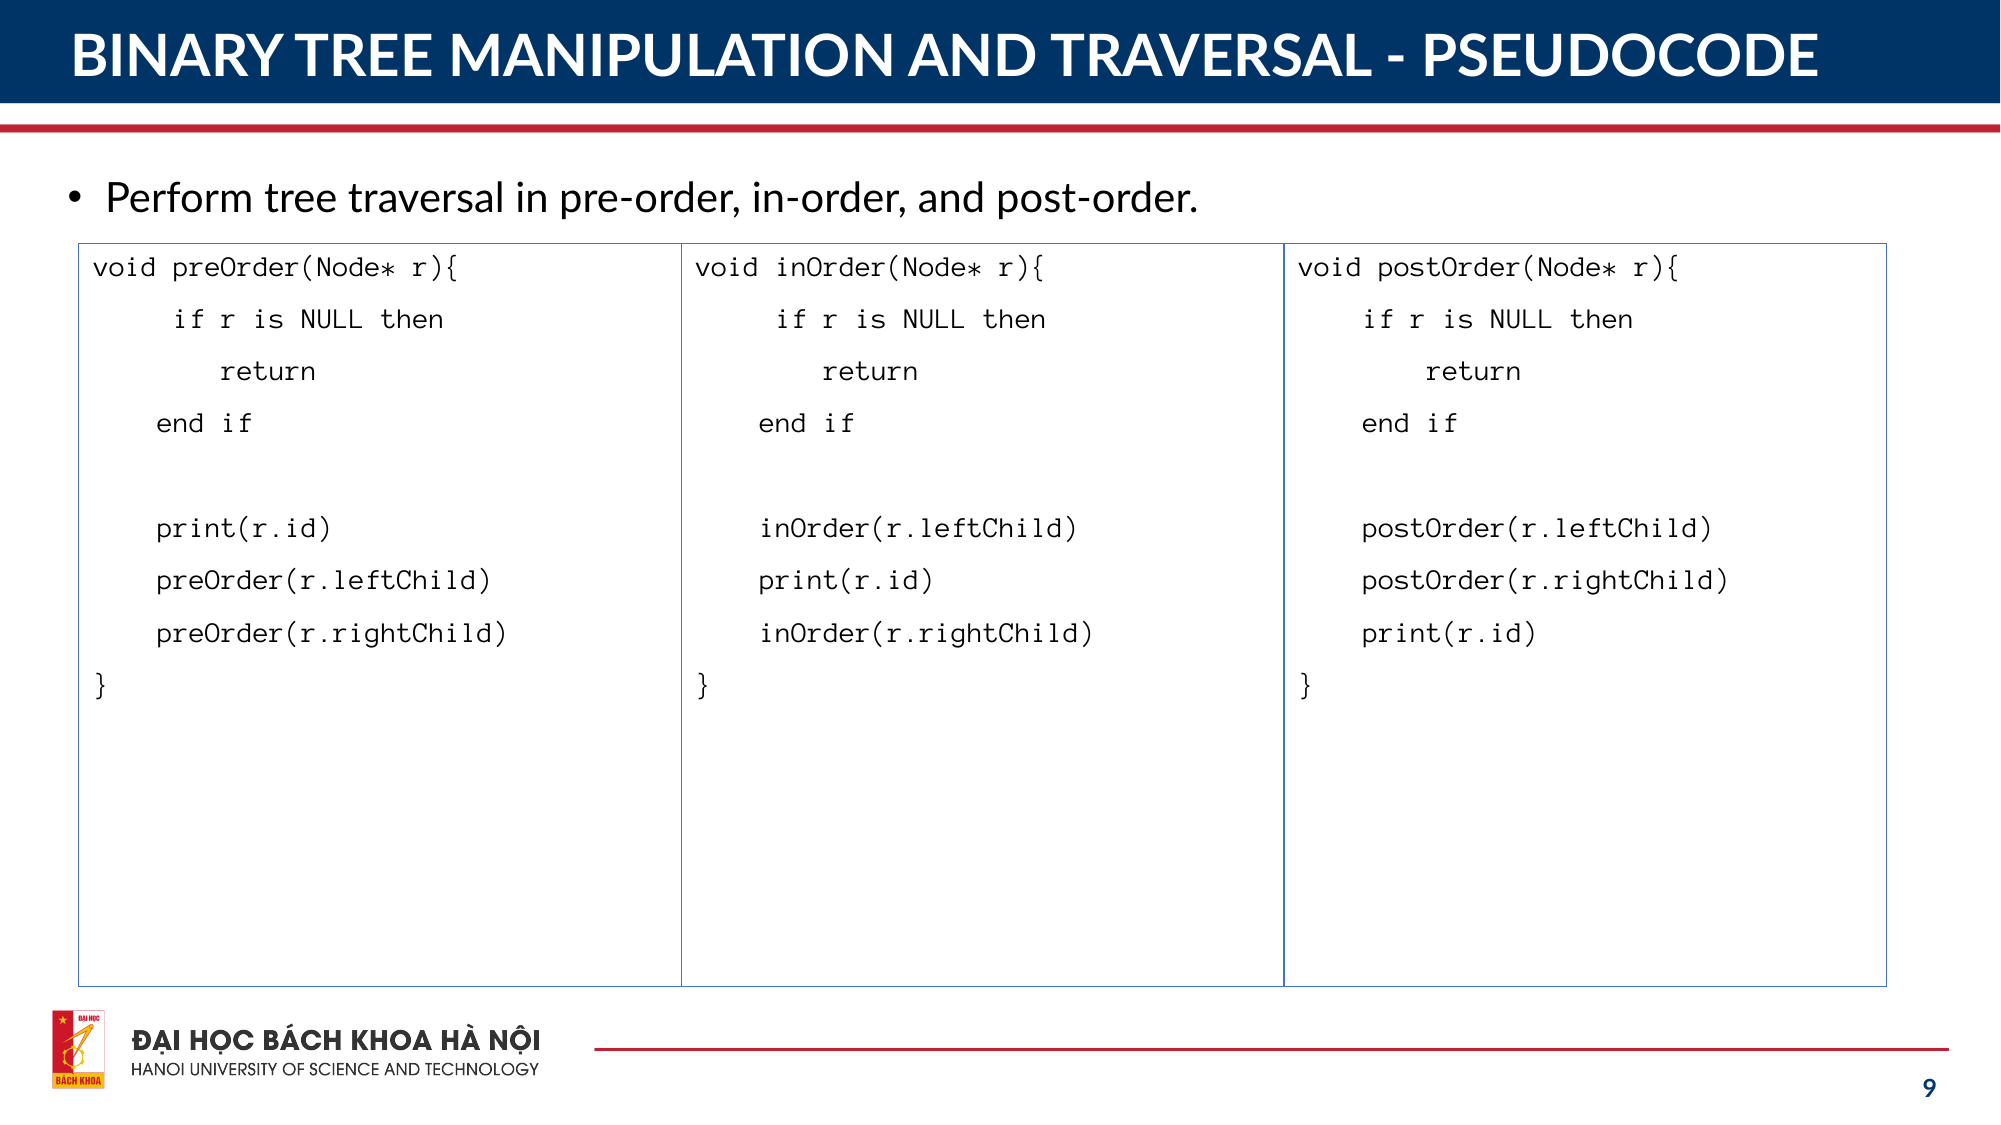

# BINARY TREE MANIPULATION AND TRAVERSAL - PSEUDOCODE
Perform tree traversal in pre-order, in-order, and post-order.

void preOrder(Node* r){
     if r is NULL then
        return
    end if

    print(r.id)
    preOrder(r.leftChild)
    preOrder(r.rightChild)
}

void inOrder(Node* r){
     if r is NULL then
        return
    end if

    inOrder(r.leftChild)
    print(r.id)
    inOrder(r.rightChild)
}
void postOrder(Node* r){
    if r is NULL then
        return
    end if

    postOrder(r.leftChild)
    postOrder(r.rightChild)
    print(r.id)
}
9